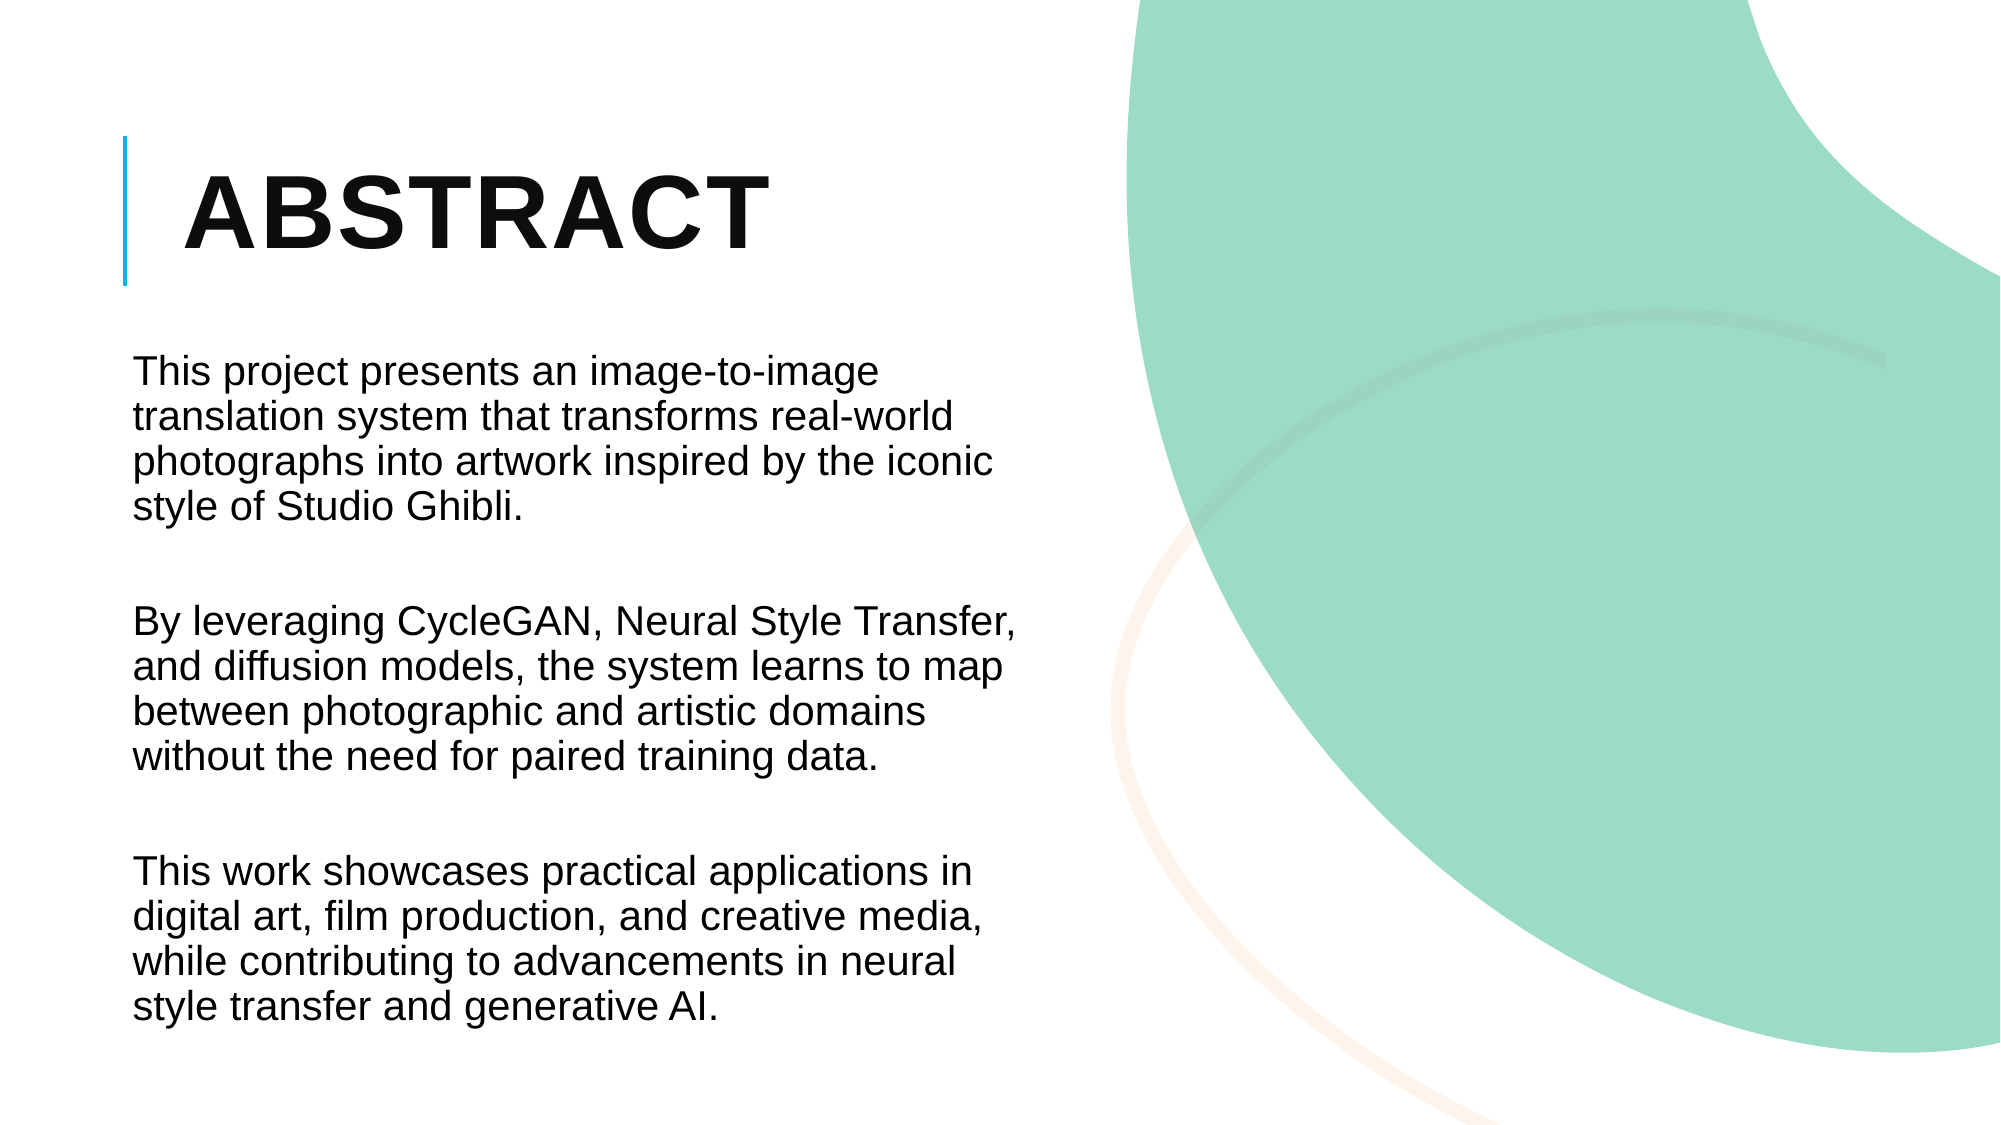

# Abstract
This project presents an image-to-image translation system that transforms real-world photographs into artwork inspired by the iconic style of Studio Ghibli.

By leveraging CycleGAN, Neural Style Transfer, and diffusion models, the system learns to map between photographic and artistic domains without the need for paired training data.

This work showcases practical applications in digital art, film production, and creative media, while contributing to advancements in neural style transfer and generative AI.